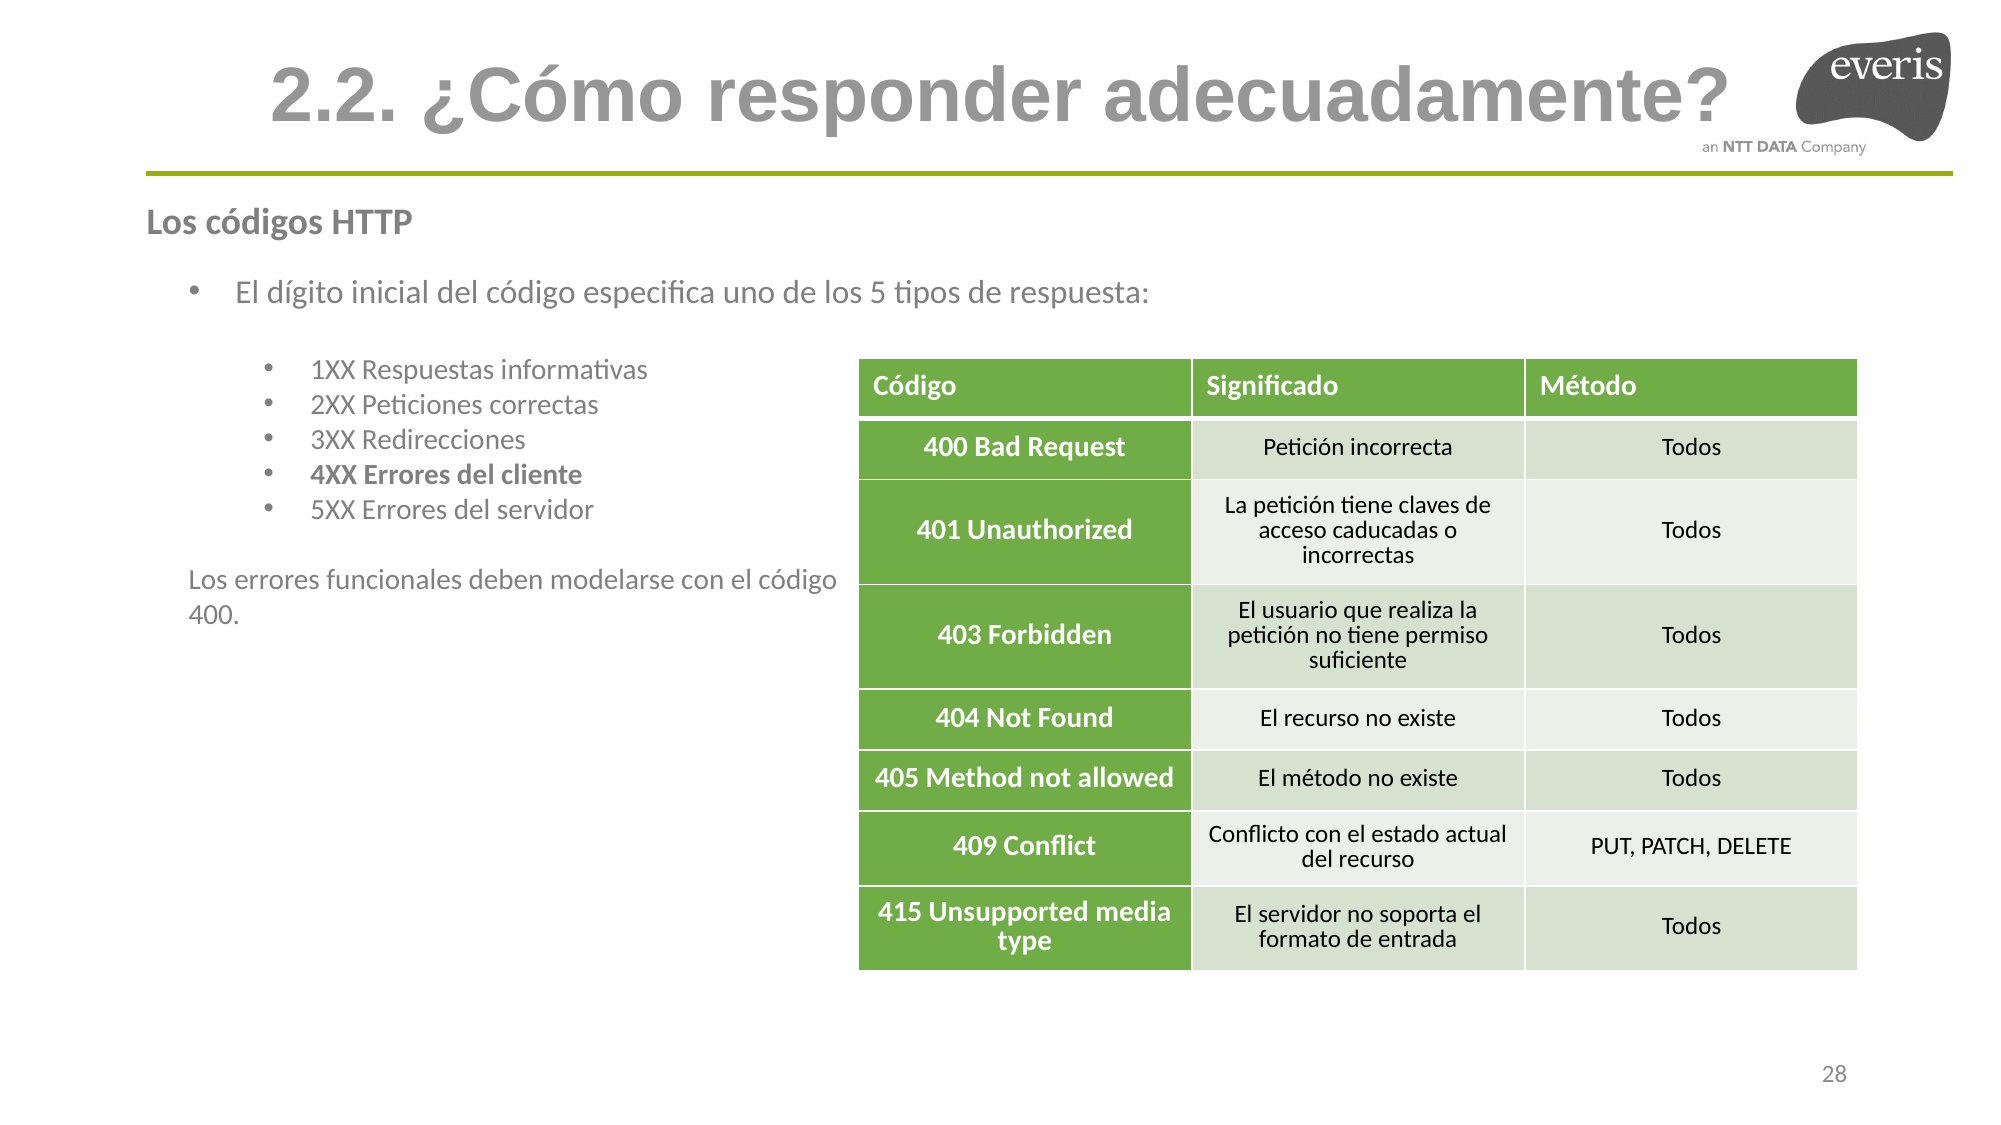

2.2. ¿Cómo responder adecuadamente?
Los códigos HTTP
El dígito inicial del código especifica uno de los 5 tipos de respuesta:

1XX Respuestas informativas
2XX Peticiones correctas
3XX Redirecciones
4XX Errores del cliente
5XX Errores del servidor

Los errores funcionales deben modelarse con el código
400.

| Código | Significado | Método |
| --- | --- | --- |
| 400 Bad Request | Petición incorrecta | Todos |
| 401 Unauthorized | La petición tiene claves de acceso caducadas o incorrectas | Todos |
| 403 Forbidden | El usuario que realiza la petición no tiene permiso suficiente | Todos |
| 404 Not Found | El recurso no existe | Todos |
| 405 Method not allowed | El método no existe | Todos |
| 409 Conflict | Conflicto con el estado actual del recurso | PUT, PATCH, DELETE |
| 415 Unsupported media type | El servidor no soporta el formato de entrada | Todos |
28